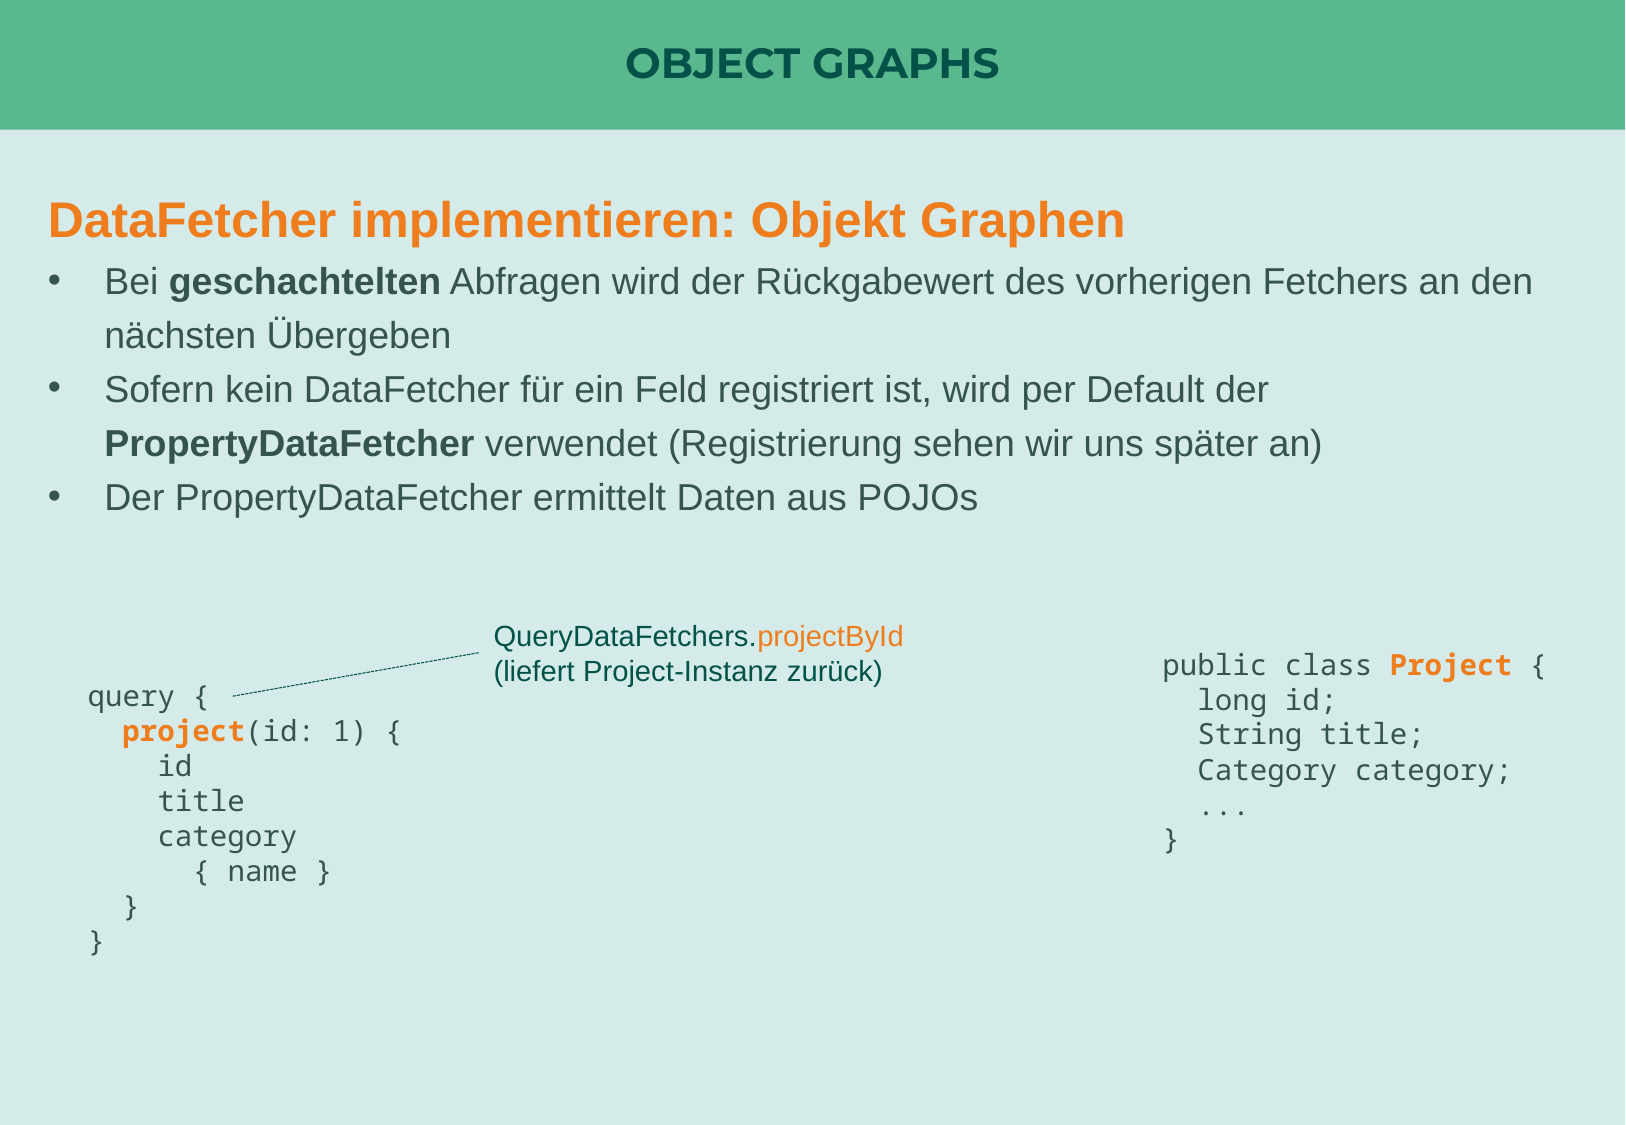

# Object GraphS
DataFetcher implementieren: Objekt Graphen
Bei geschachtelten Abfragen wird der Rückgabewert des vorherigen Fetchers an den nächsten Übergeben
Sofern kein DataFetcher für ein Feld registriert ist, wird per Default der PropertyDataFetcher verwendet (Registrierung sehen wir uns später an)
Der PropertyDataFetcher ermittelt Daten aus POJOs

QueryDataFetchers.projectById
(liefert Project-Instanz zurück)
public class Project {
  long id;
  String title;
  Category category;
  ...
}

query {
  project(id: 1) {
    id
    title
    category
      { name }
  }
}